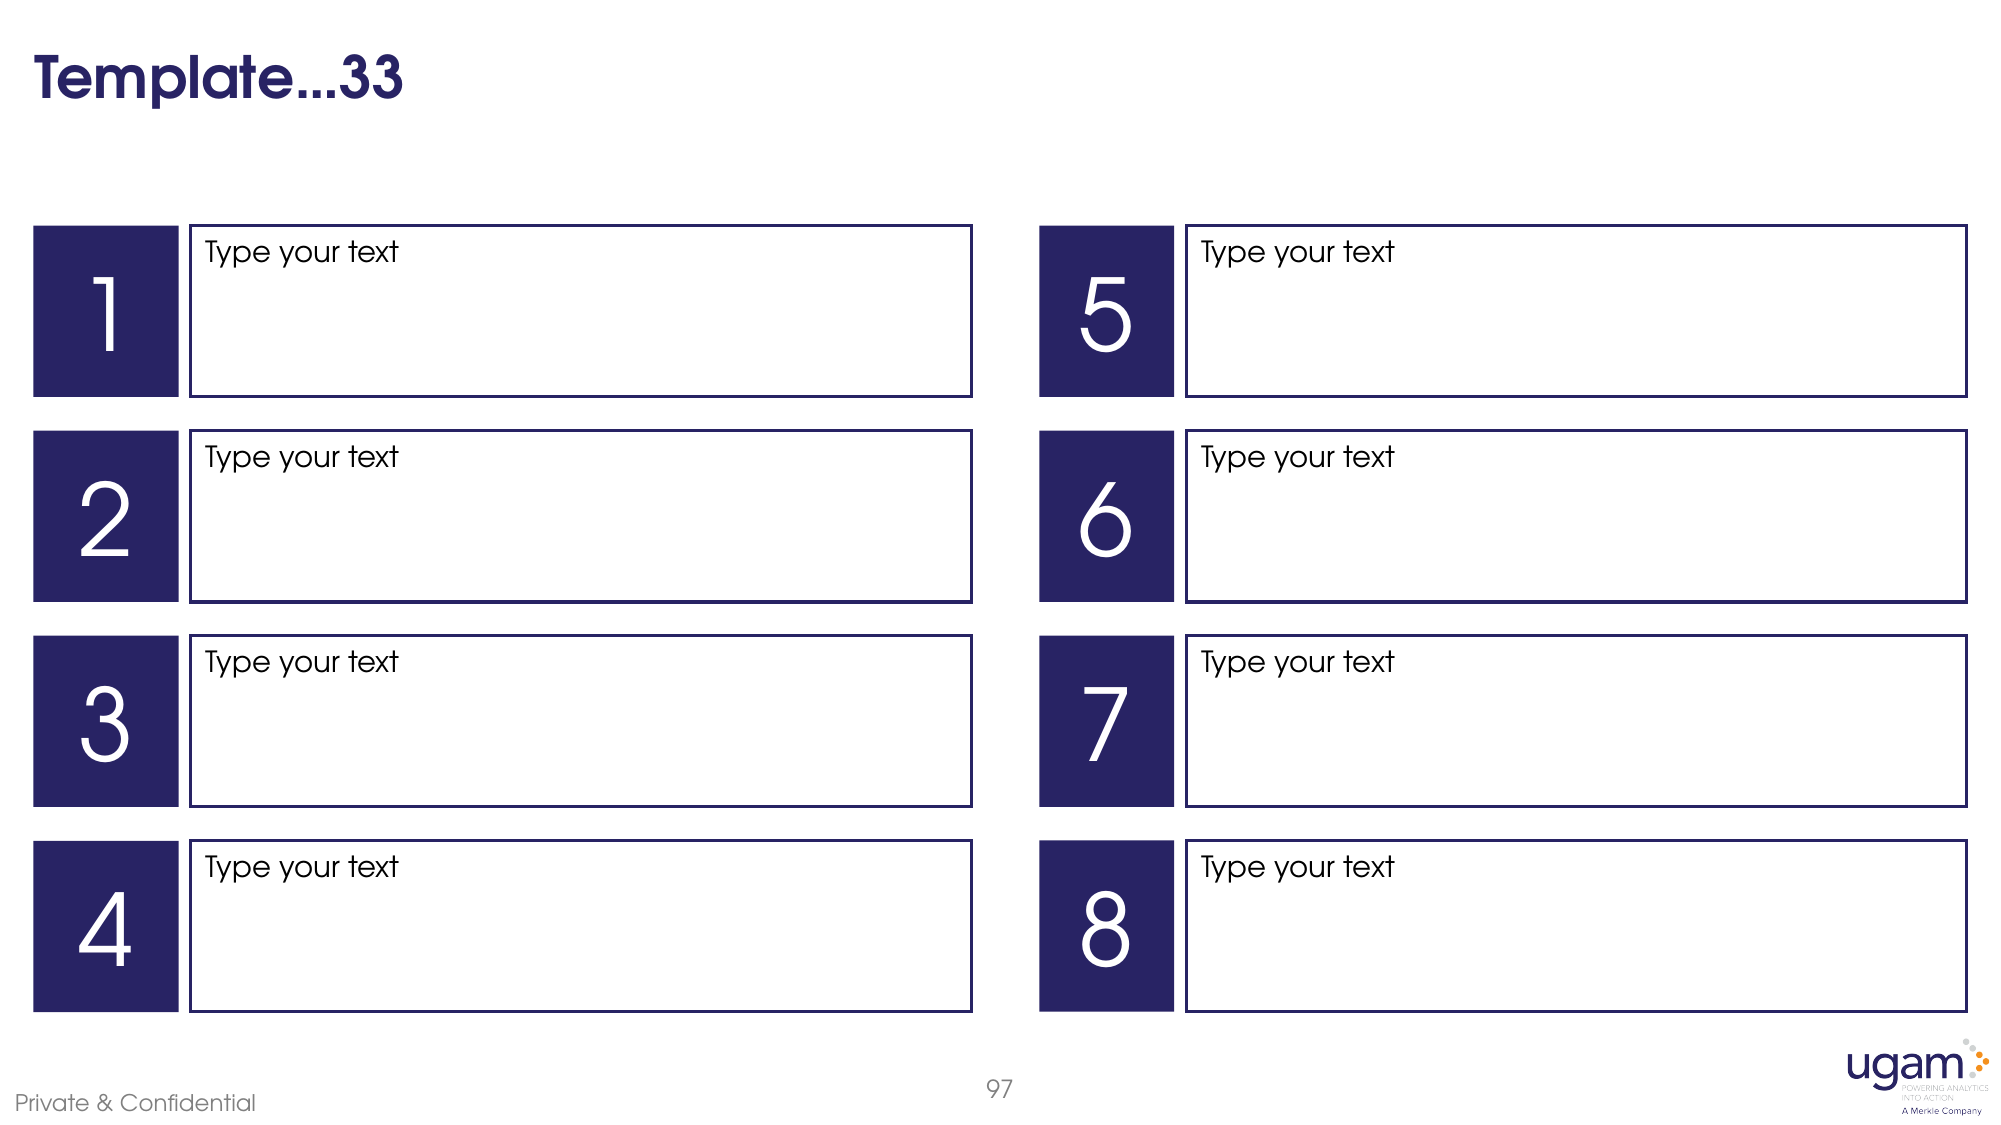

# Template…33
1
Type your text
5
Type your text
2
Type your text
6
Type your text
Type your text
7
Type your text
3
Type your text
8
Type your text
4